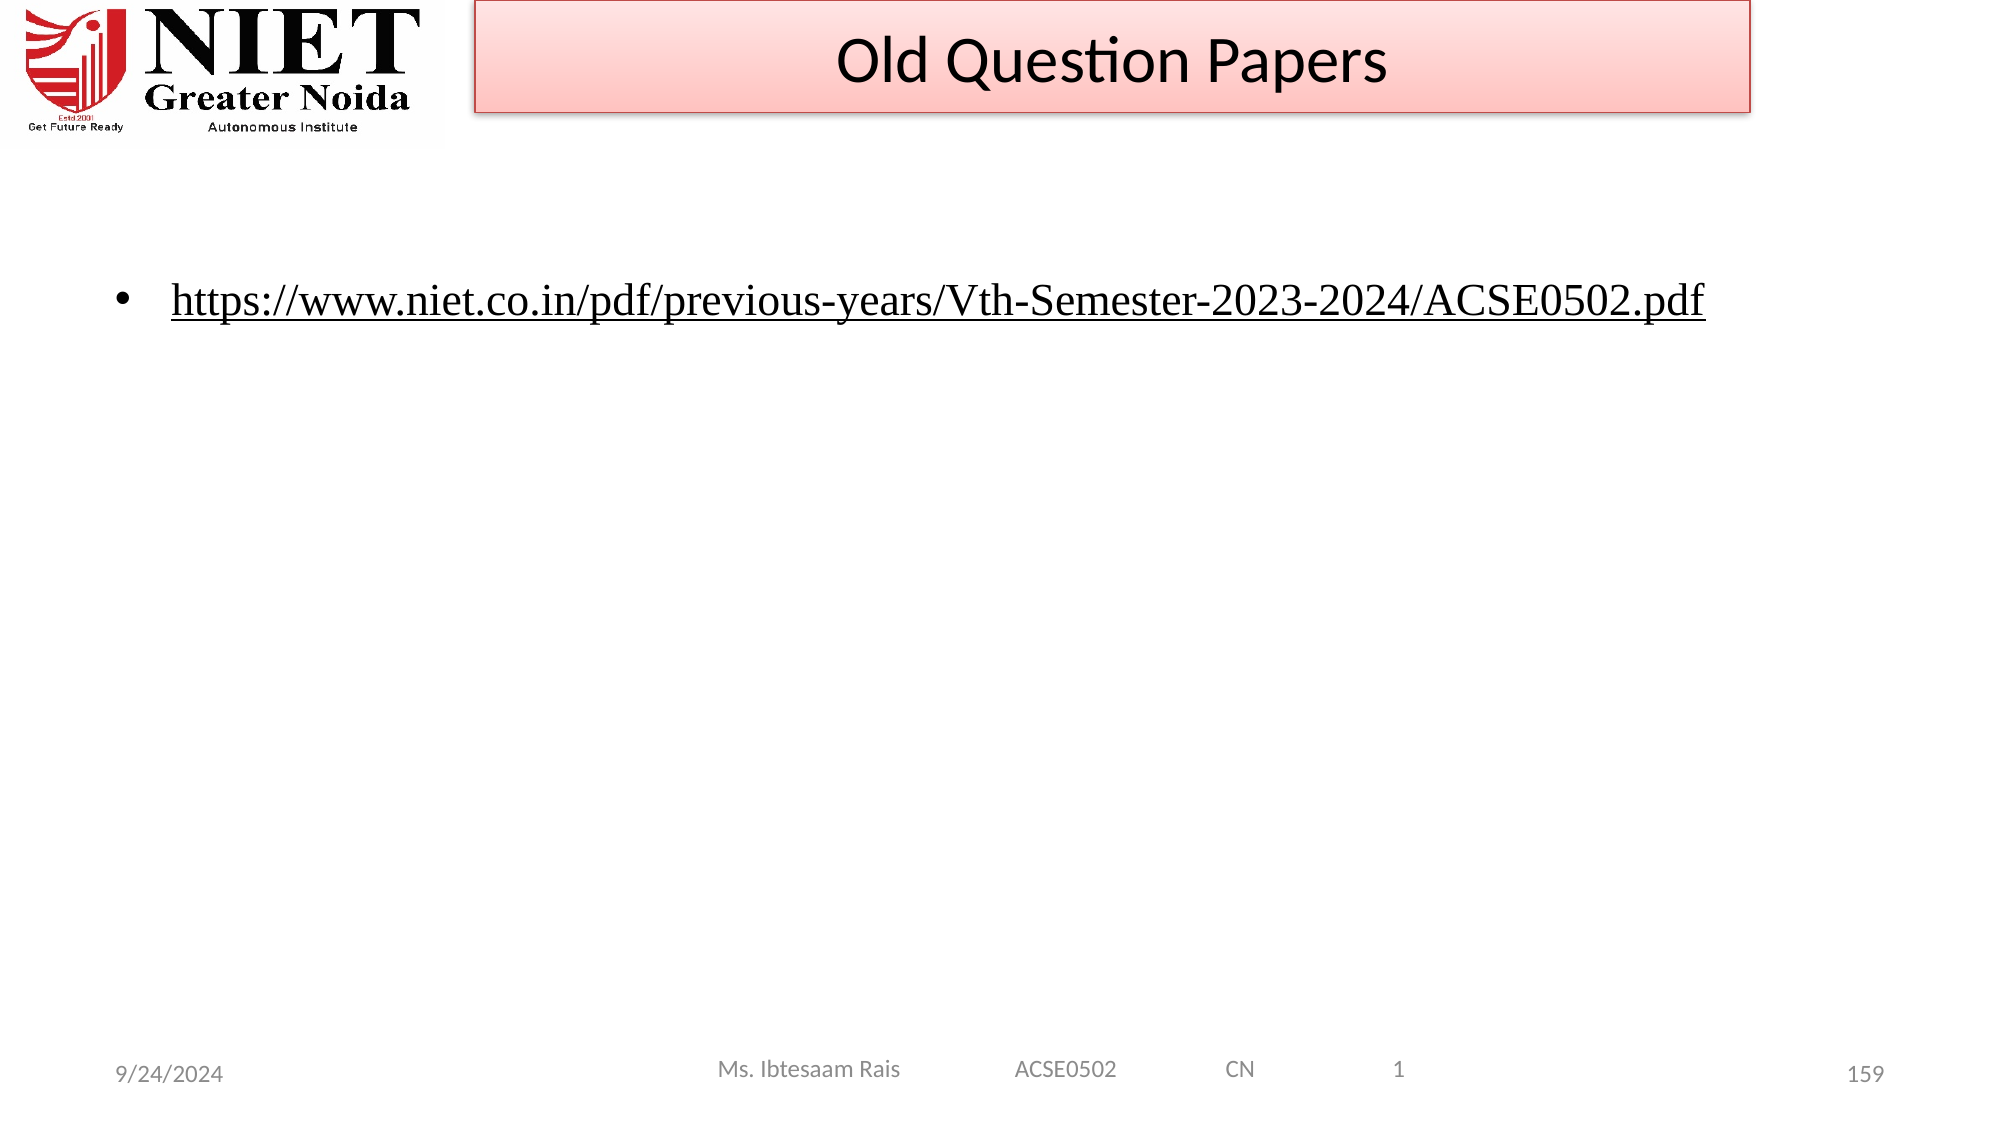

Old Question Papers
https://www.niet.co.in/pdf/previous-years/Vth-Semester-2023-2024/ACSE0502.pdf
Ms. Ibtesaam Rais                    ACSE0502                   CN                        1
9/24/2024
159